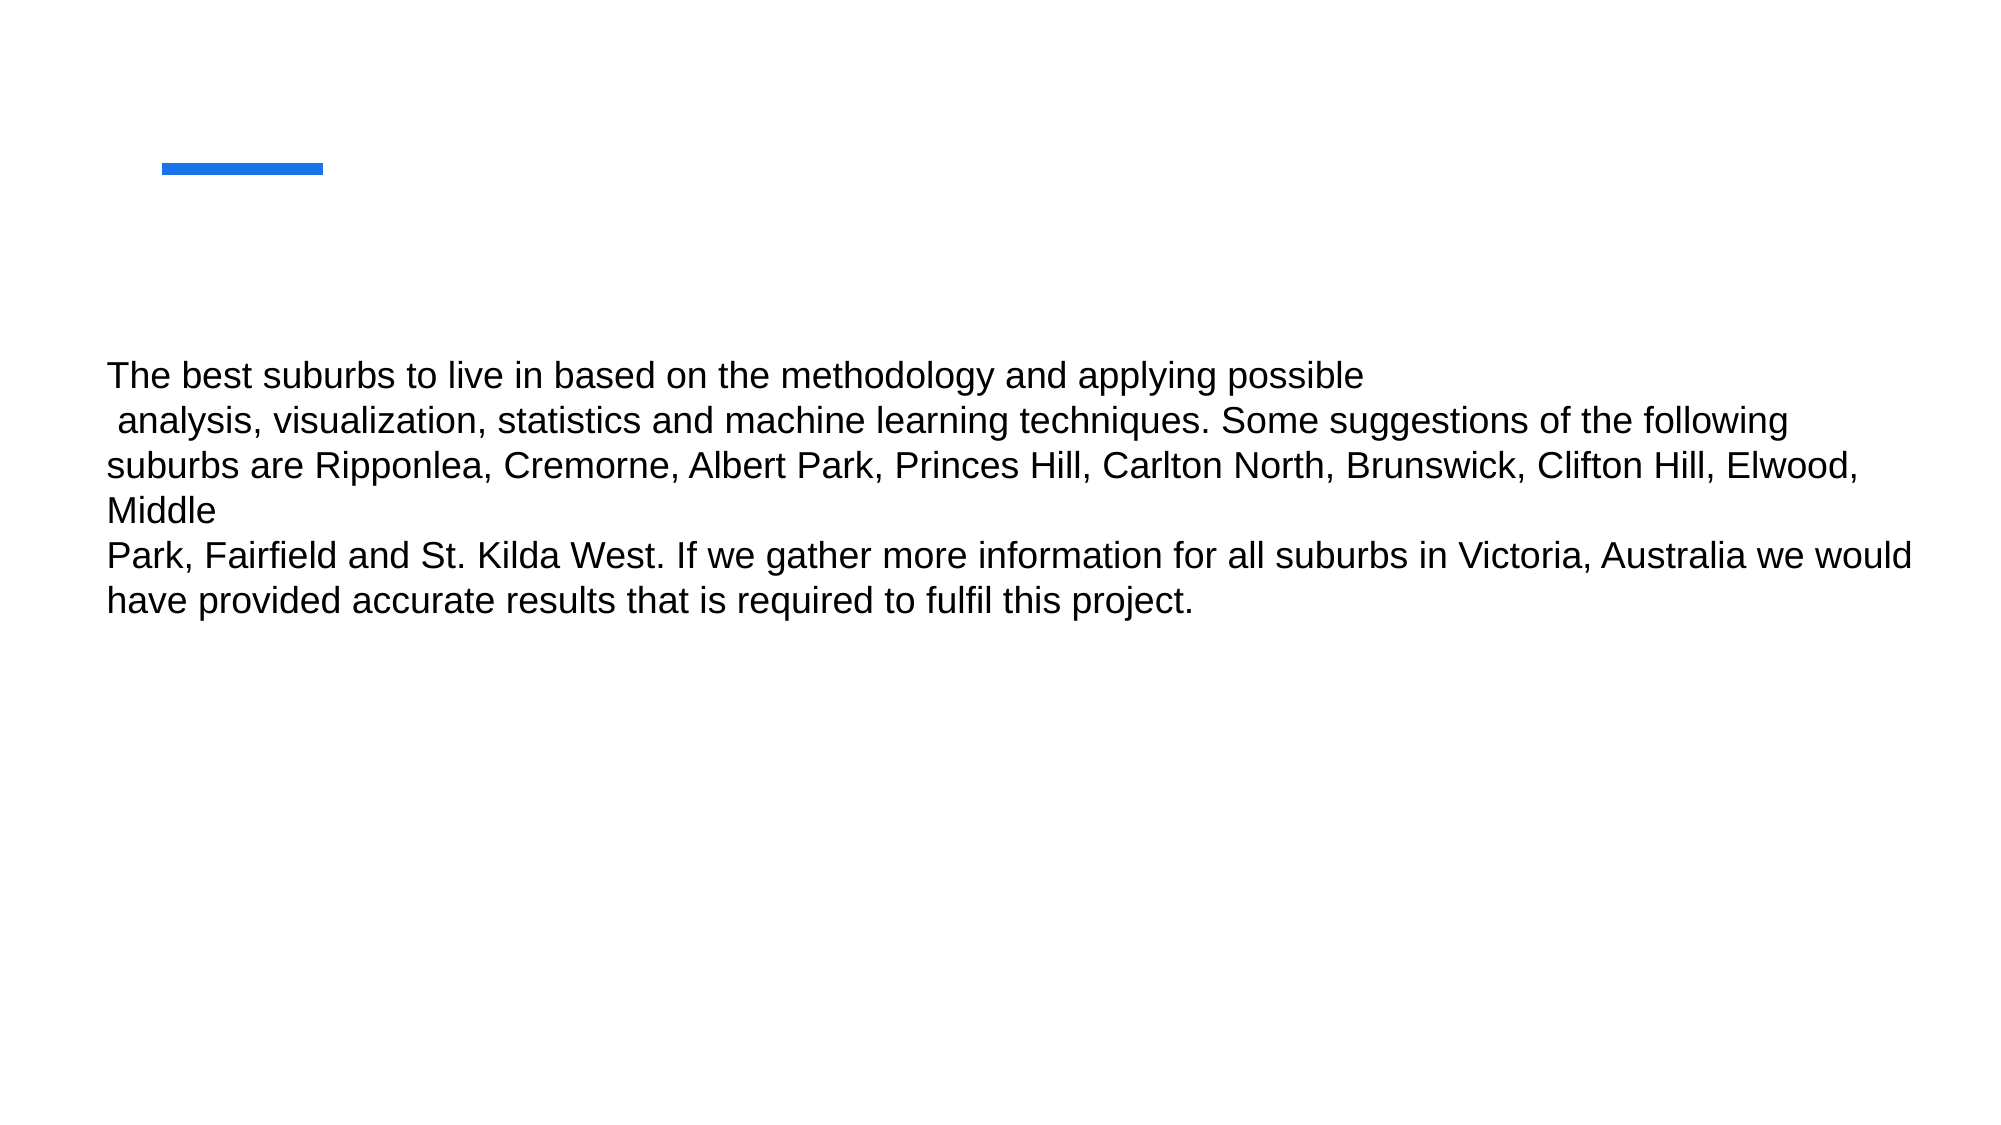

The best suburbs to live in based on the methodology and applying possible
 analysis, visualization, statistics and machine learning techniques. Some suggestions of the following
suburbs are Ripponlea, Cremorne, Albert Park, Princes Hill, Carlton North, Brunswick, Clifton Hill, Elwood, Middle
Park, Fairfield and St. Kilda West. If we gather more information for all suburbs in Victoria, Australia we would have provided accurate results that is required to fulfil this project.